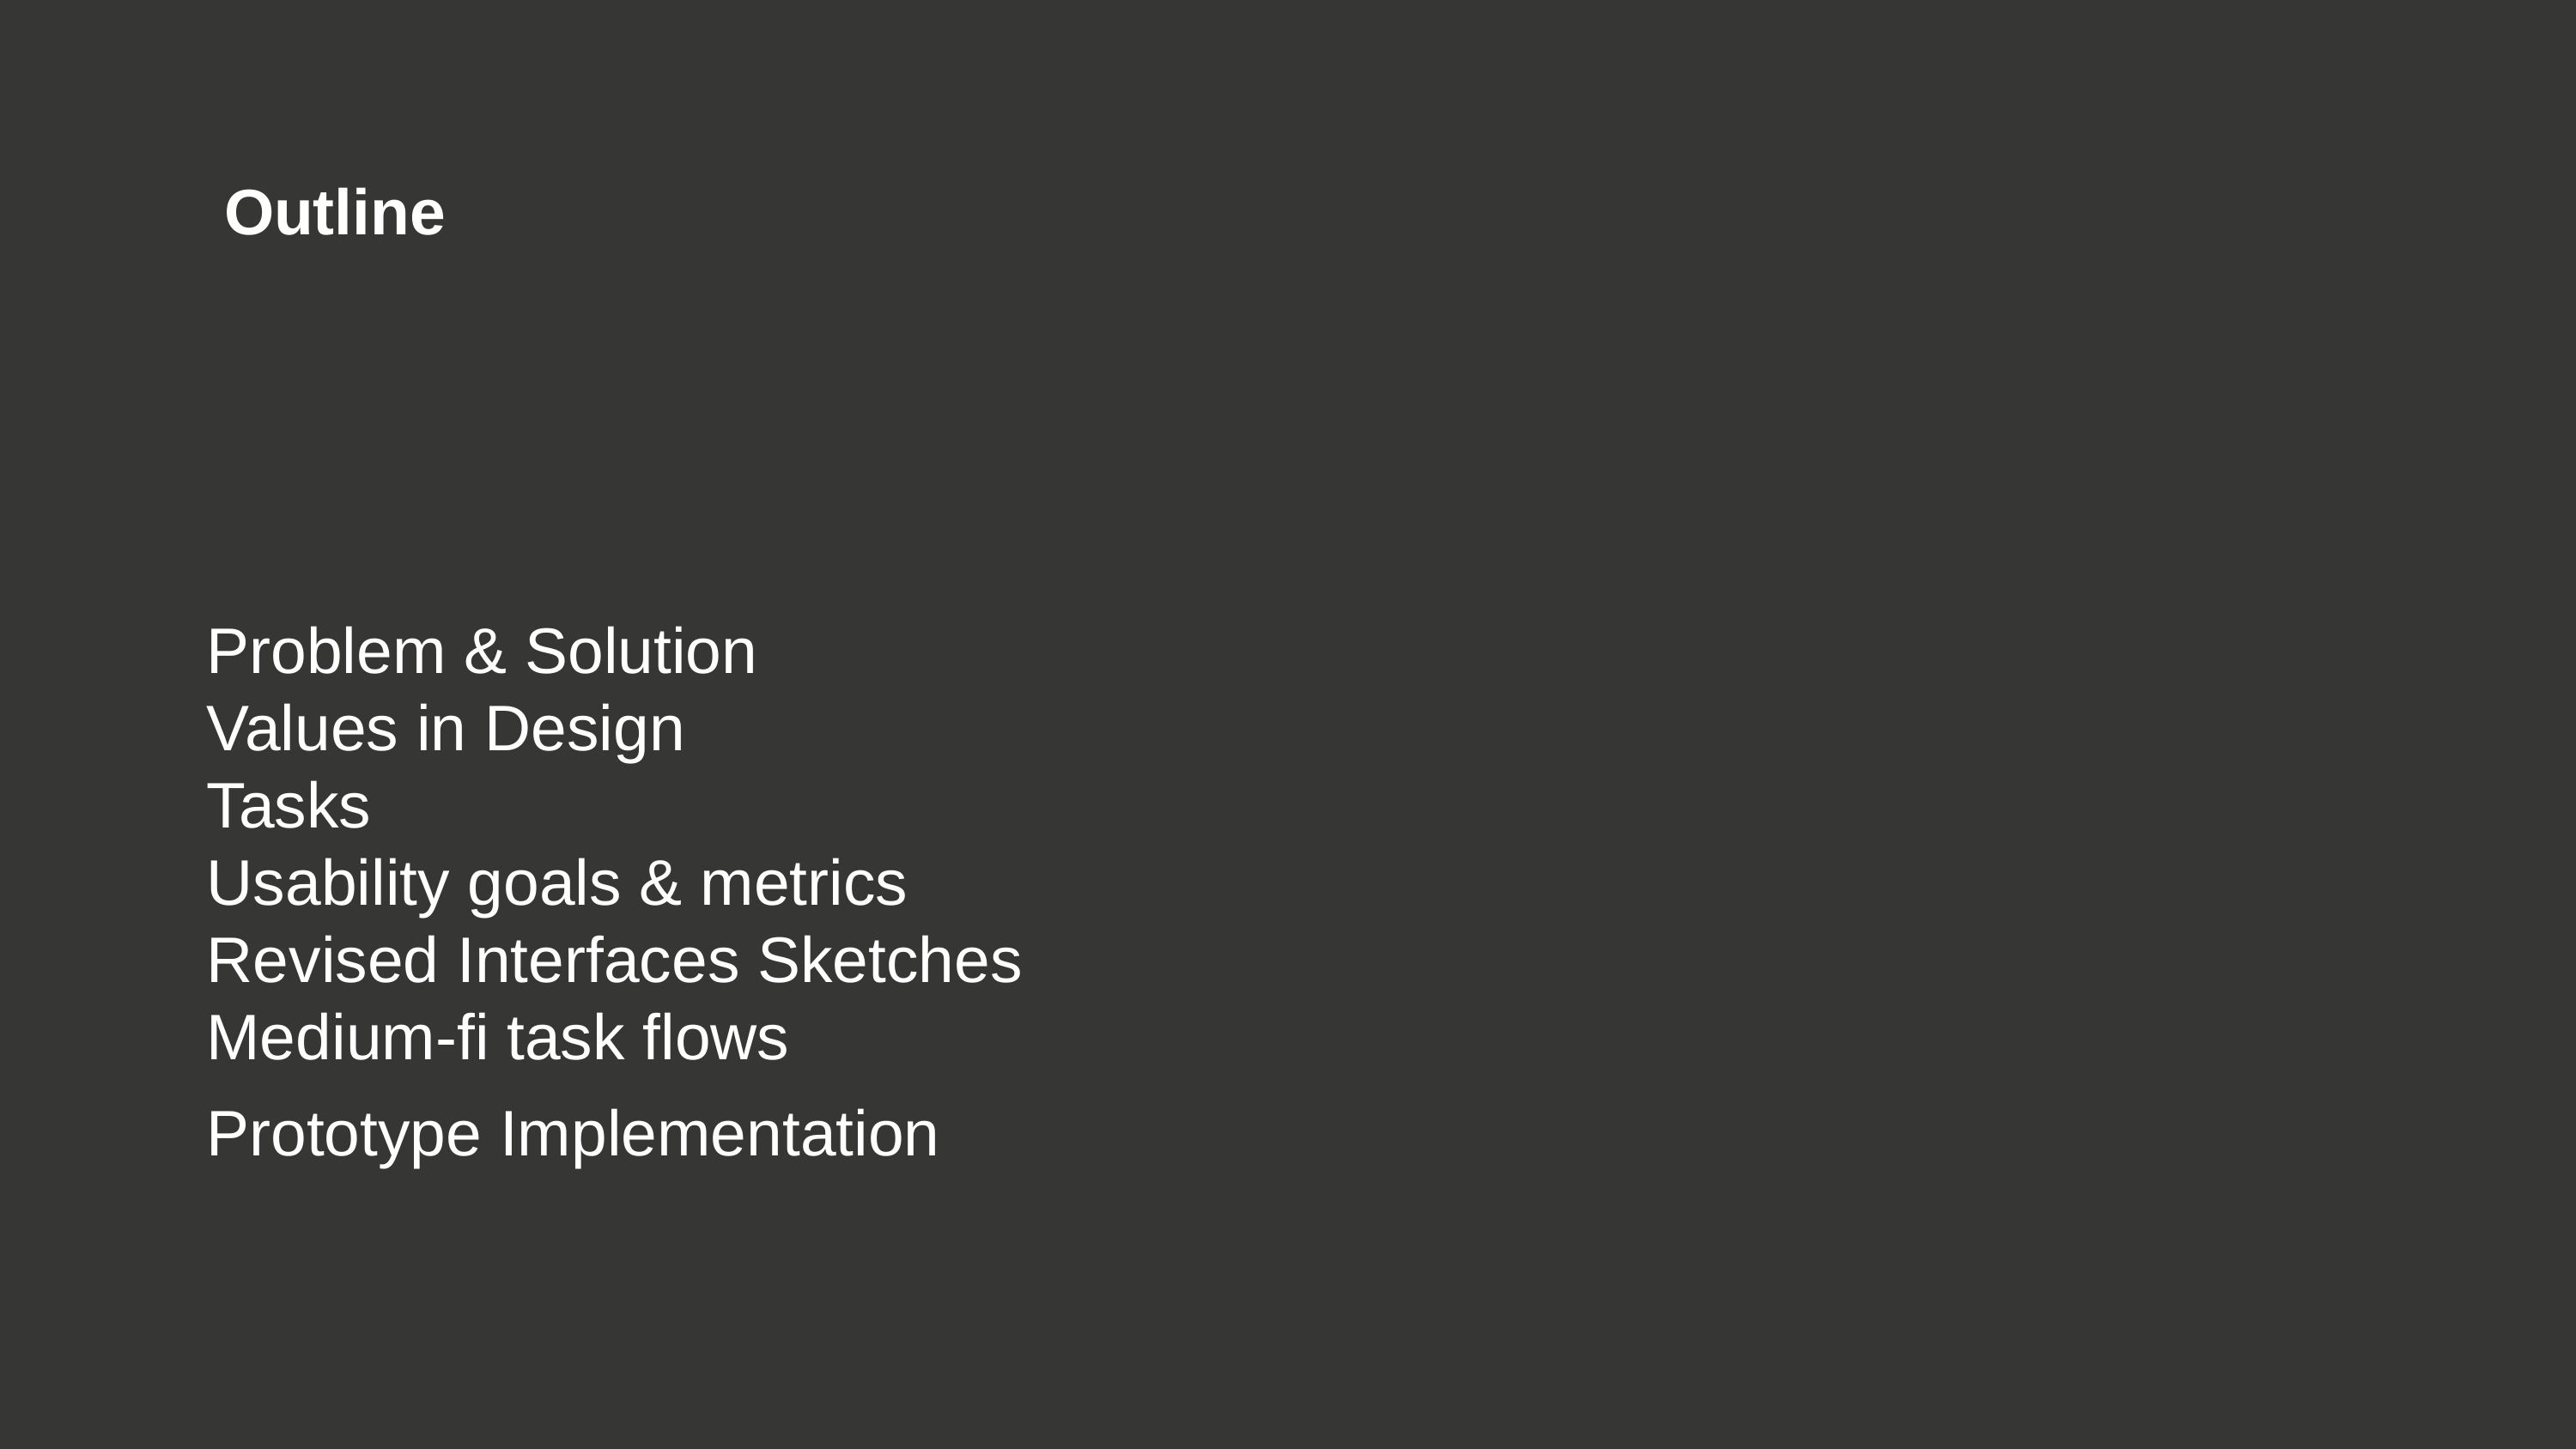

Outline
Problem & Solution
Values in Design
Tasks
Usability goals & metrics
Revised Interfaces Sketches
Medium-fi task flows
Prototype Implementation